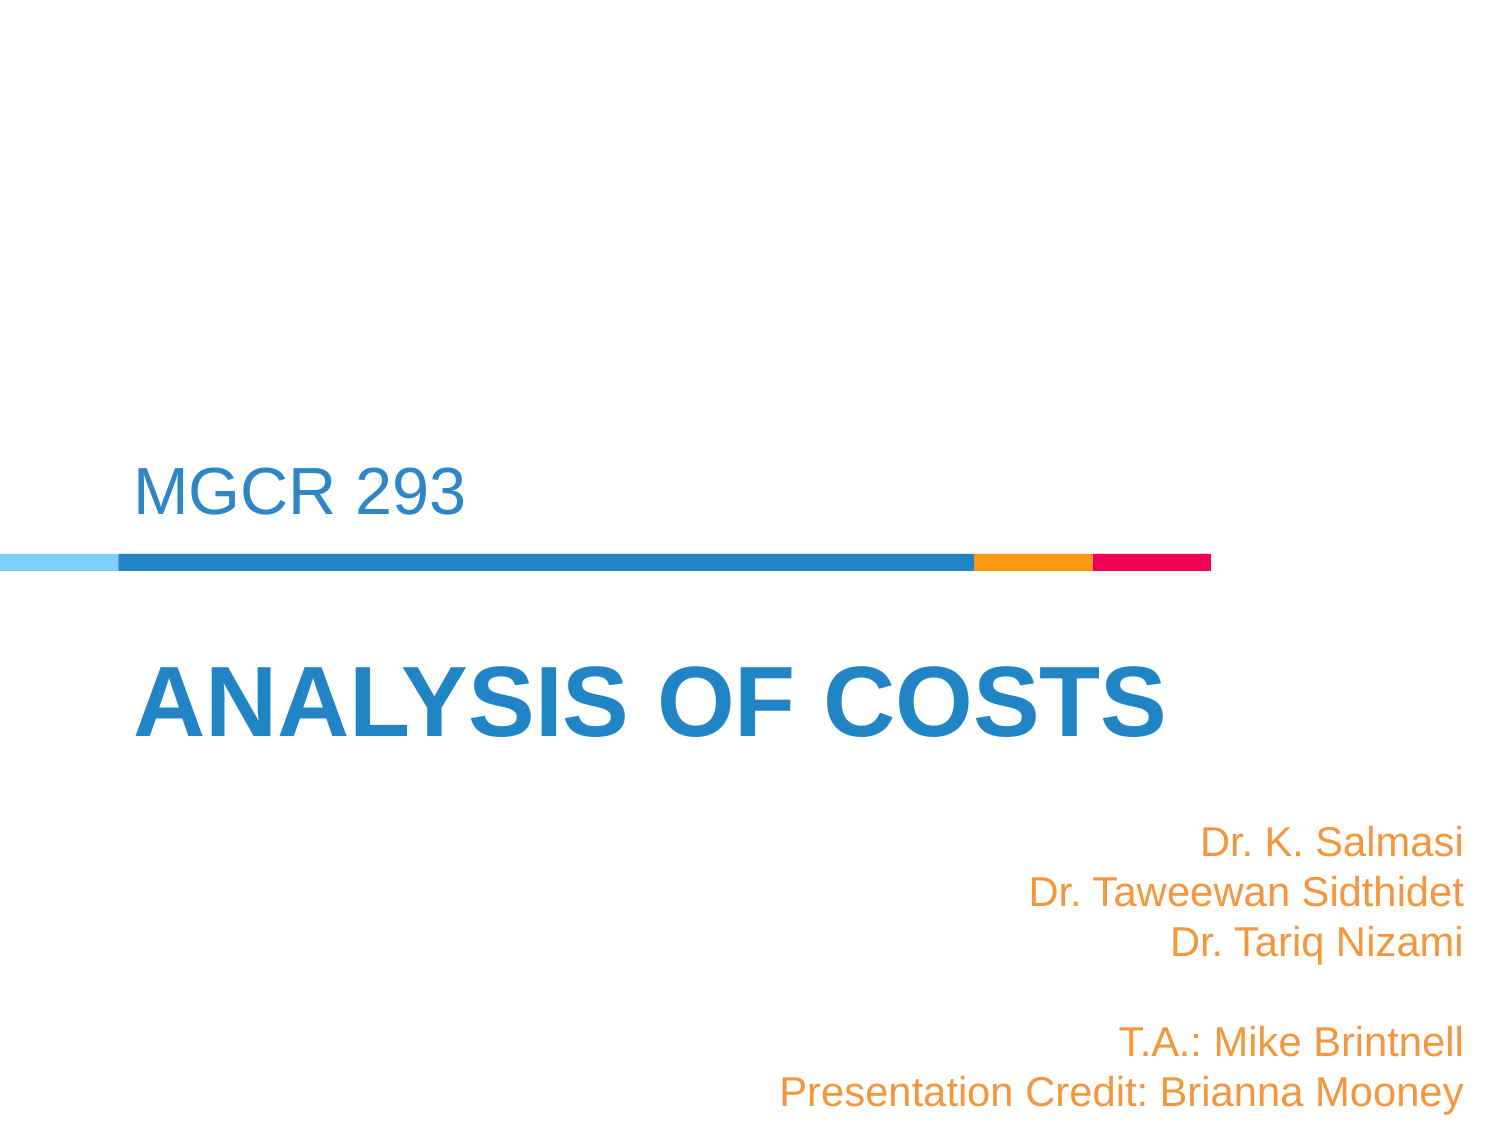

MGCR 293
# ANALYSIS OF COSTS
Dr. K. Salmasi
Dr. Taweewan Sidthidet
Dr. Tariq Nizami

T.A.: Mike Brintnell
Presentation Credit: Brianna Mooney